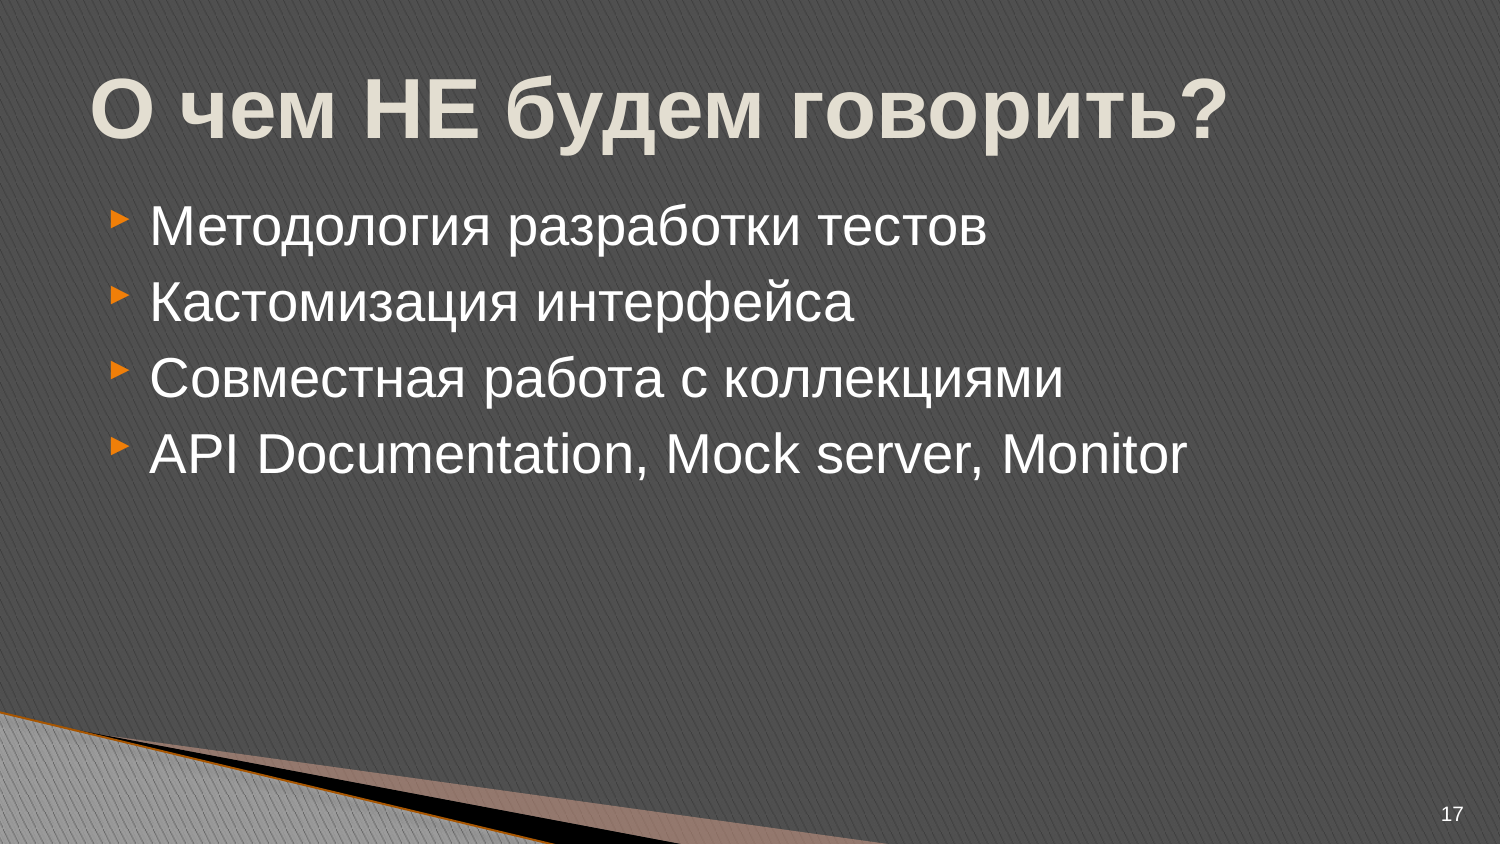

# О чем НЕ будем говорить?
Методология разработки тестов
Кастомизация интерфейса
Совместная работа с коллекциями
API Documentation, Mock server, Monitor

17